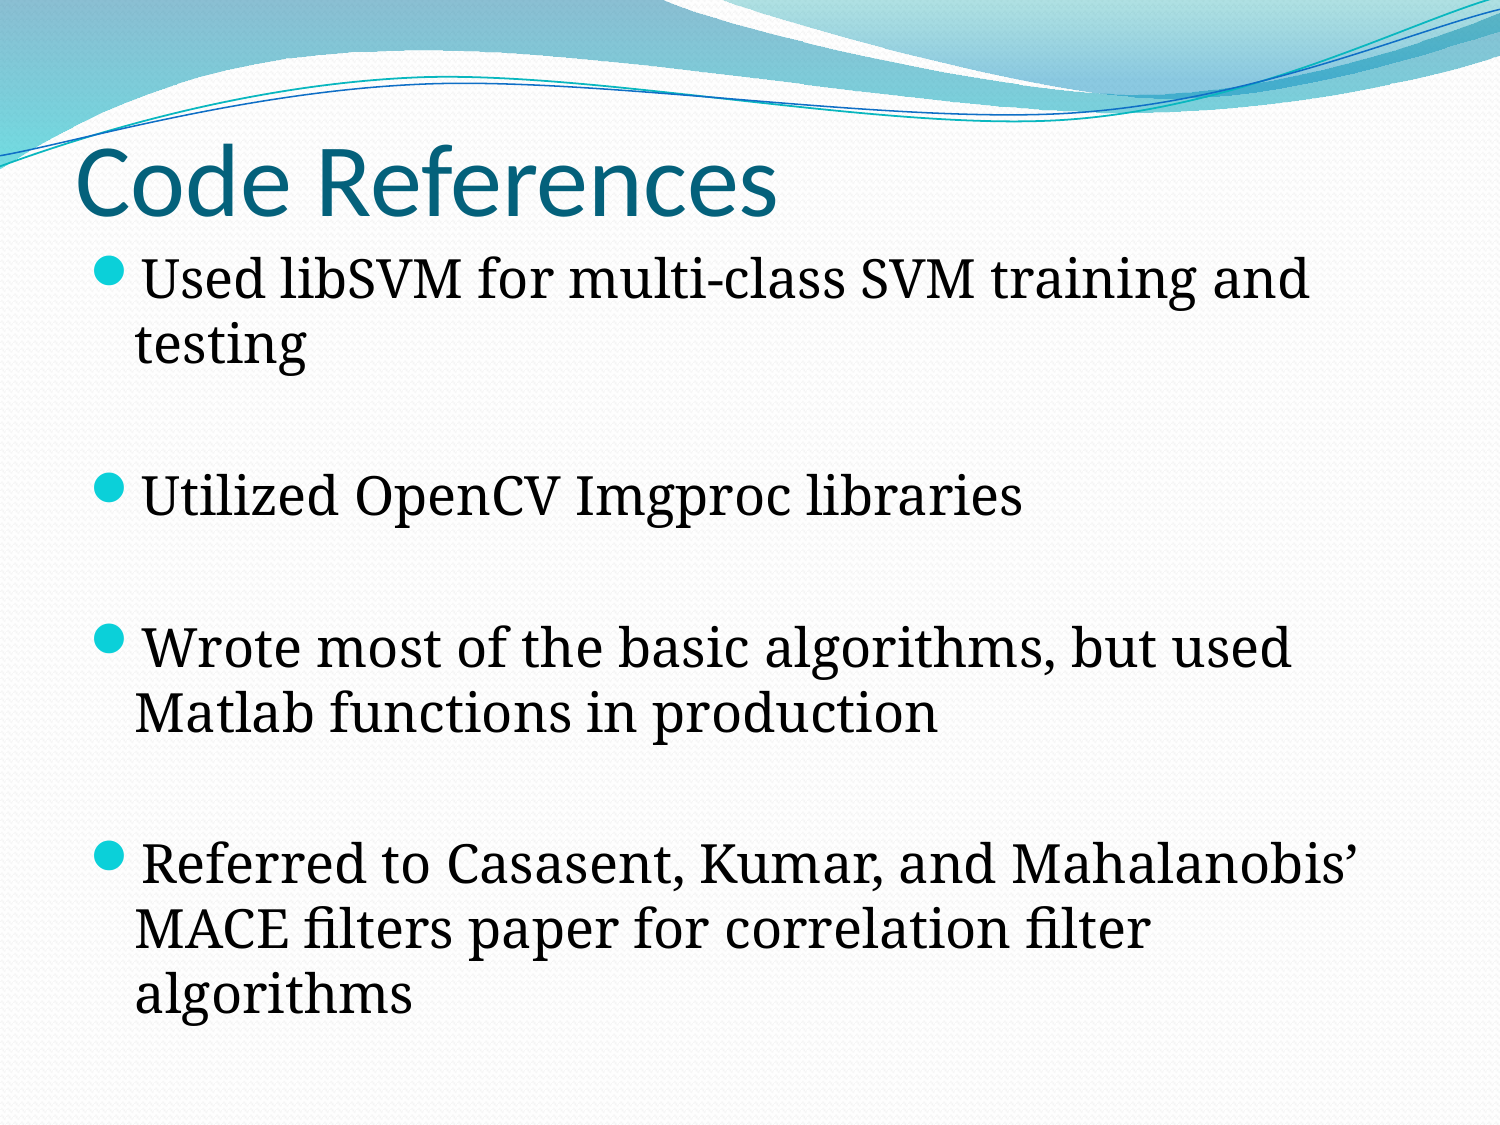

# Code References
Used libSVM for multi-class SVM training and testing

Utilized OpenCV Imgproc libraries

Wrote most of the basic algorithms, but used Matlab functions in production

Referred to Casasent, Kumar, and Mahalanobis’ MACE filters paper for correlation filter algorithms